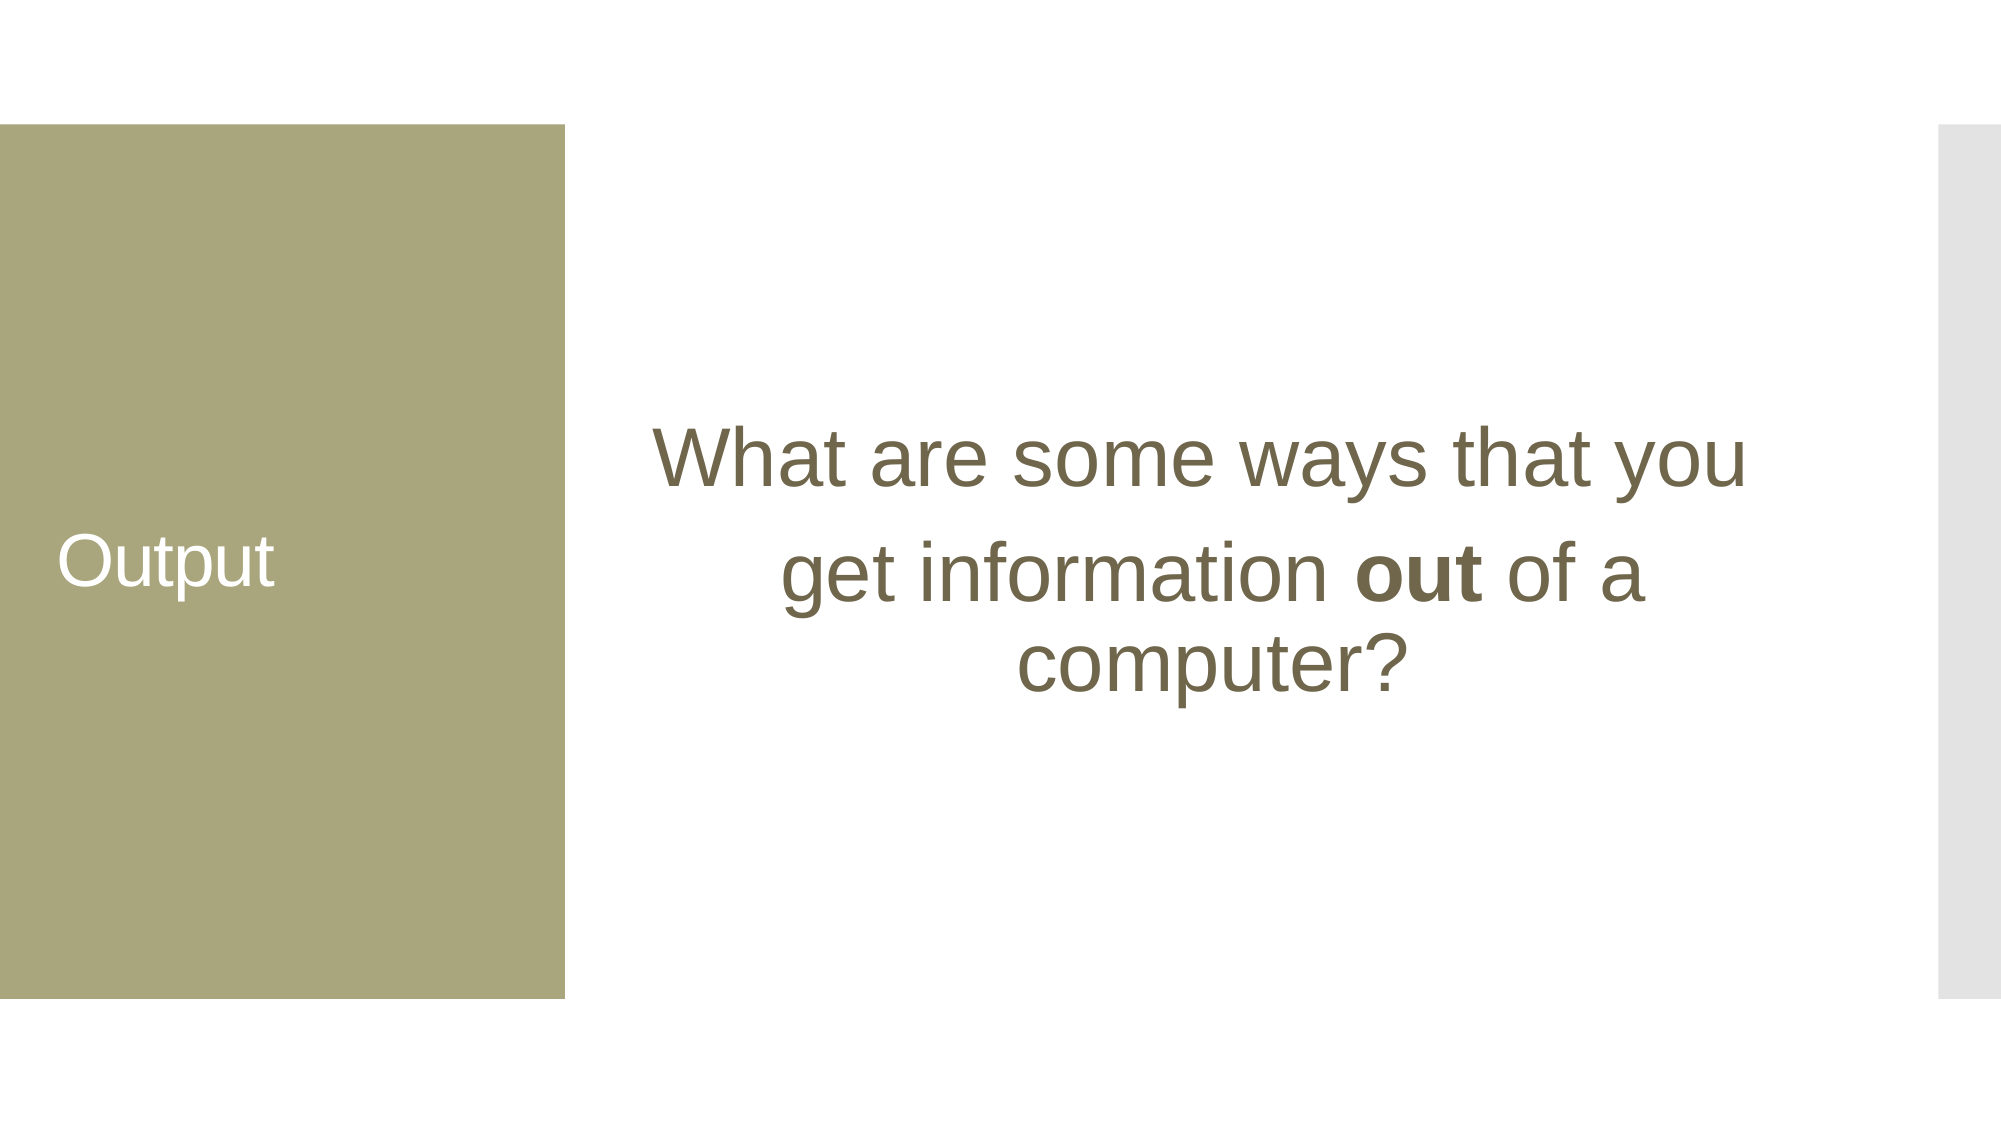

What are some ways that you
get information out of a computer?
# Output